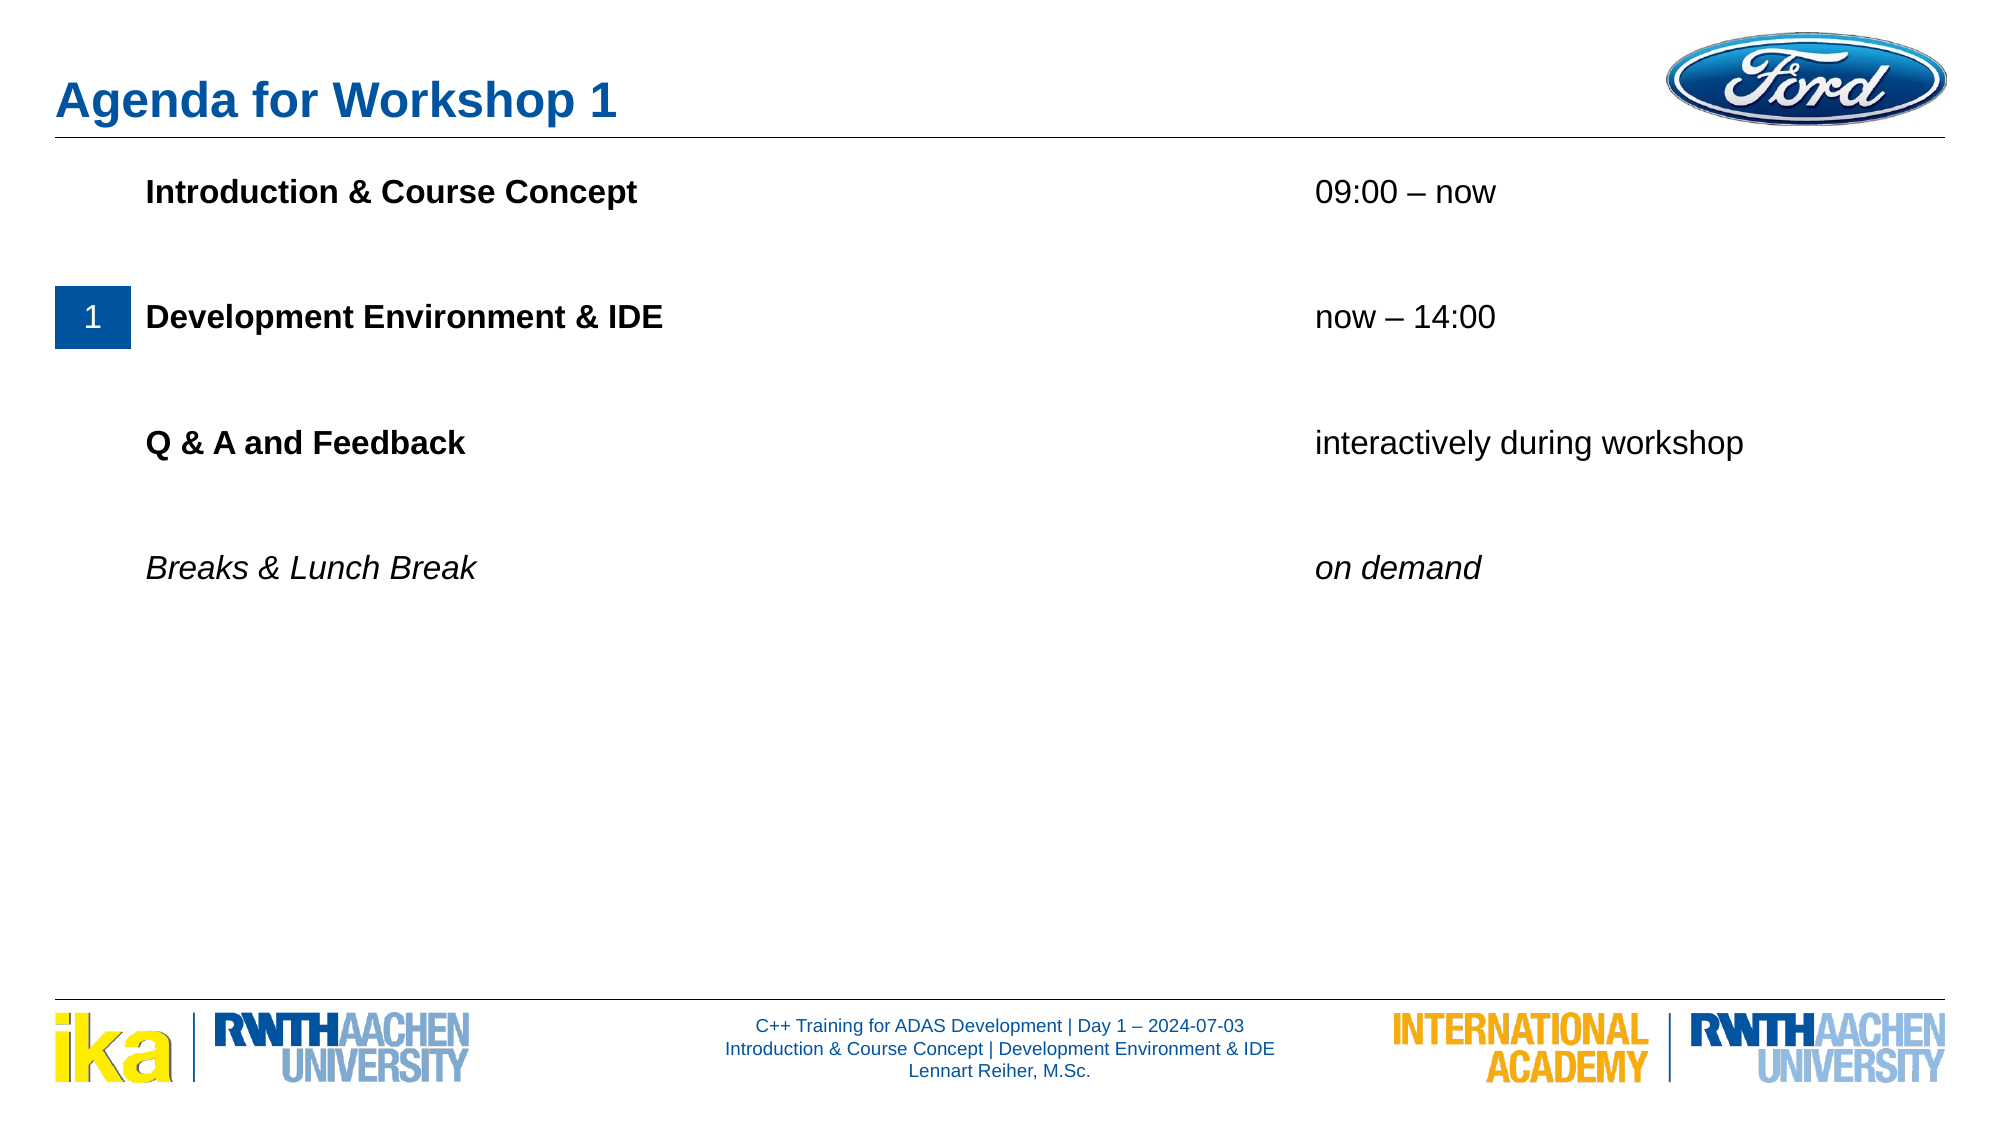

Agenda for Workshop 1
|  | Introduction & Course Concept | 09:00 – now |
| --- | --- | --- |
|  |  |  |
| 1 | Development Environment & IDE | now – 14:00 |
|  |  |  |
|  | Q & A and Feedback | interactively during workshop |
|  |  |  |
|  | Breaks & Lunch Break | on demand |
|  |  |  |
|  |  |  |
|  |  |  |
|  |  |  |
|  |  |  |
|  |  |  |